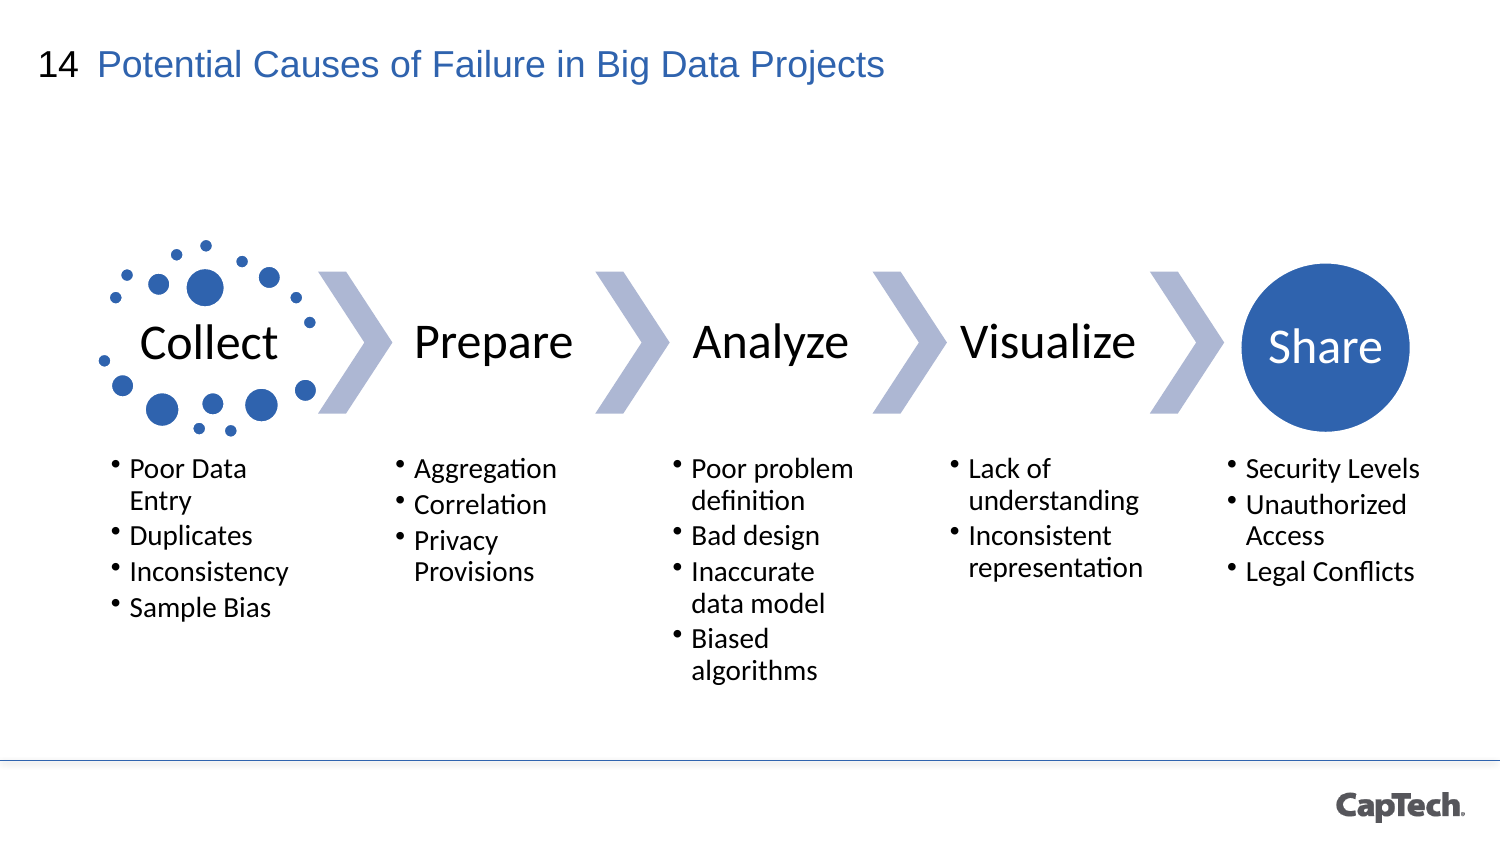

14
# Potential Causes of Failure in Big Data Projects
Collect
Poor Data Entry
Duplicates
Inconsistency
Sample Bias
Prepare
Aggregation
Correlation
Privacy Provisions
Analyze
Poor problem definition
Bad design
Inaccurate data model
Biased algorithms
Visualize
Lack of understanding
Inconsistent representation

Share
Security Levels
Unauthorized Access
Legal Conflicts